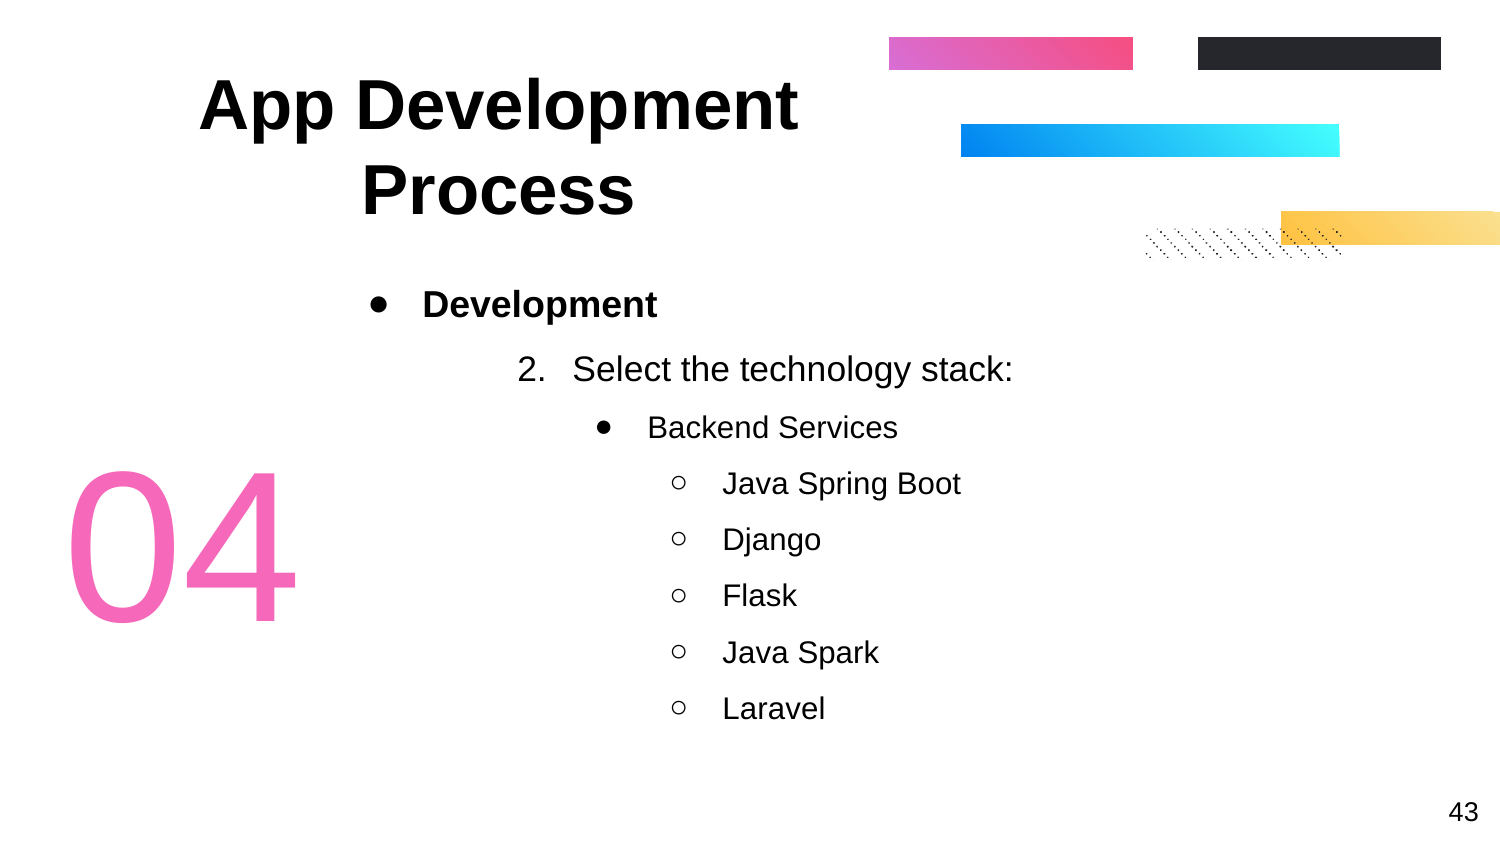

# App Development Process
Development
Select the technology stack:
Backend Services
Java Spring Boot
Django
Flask
Java Spark
Laravel
04
43